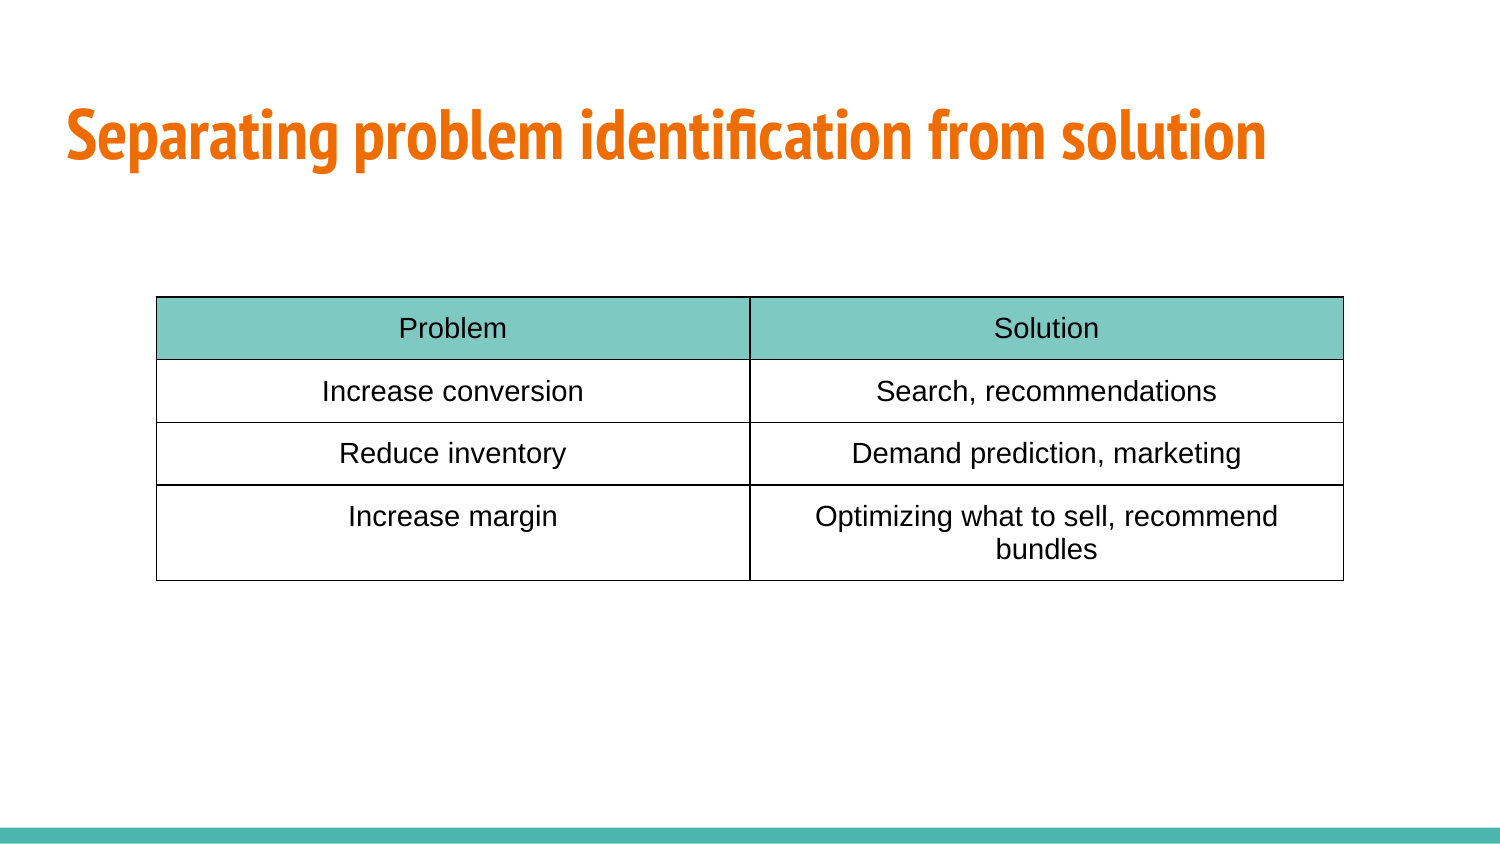

# Separating problem identification from solution
| Problem | Solution |
| --- | --- |
| Increase conversion | Search, recommendations |
| Reduce inventory | Demand prediction, marketing |
| Increase margin | Optimizing what to sell, recommend bundles |